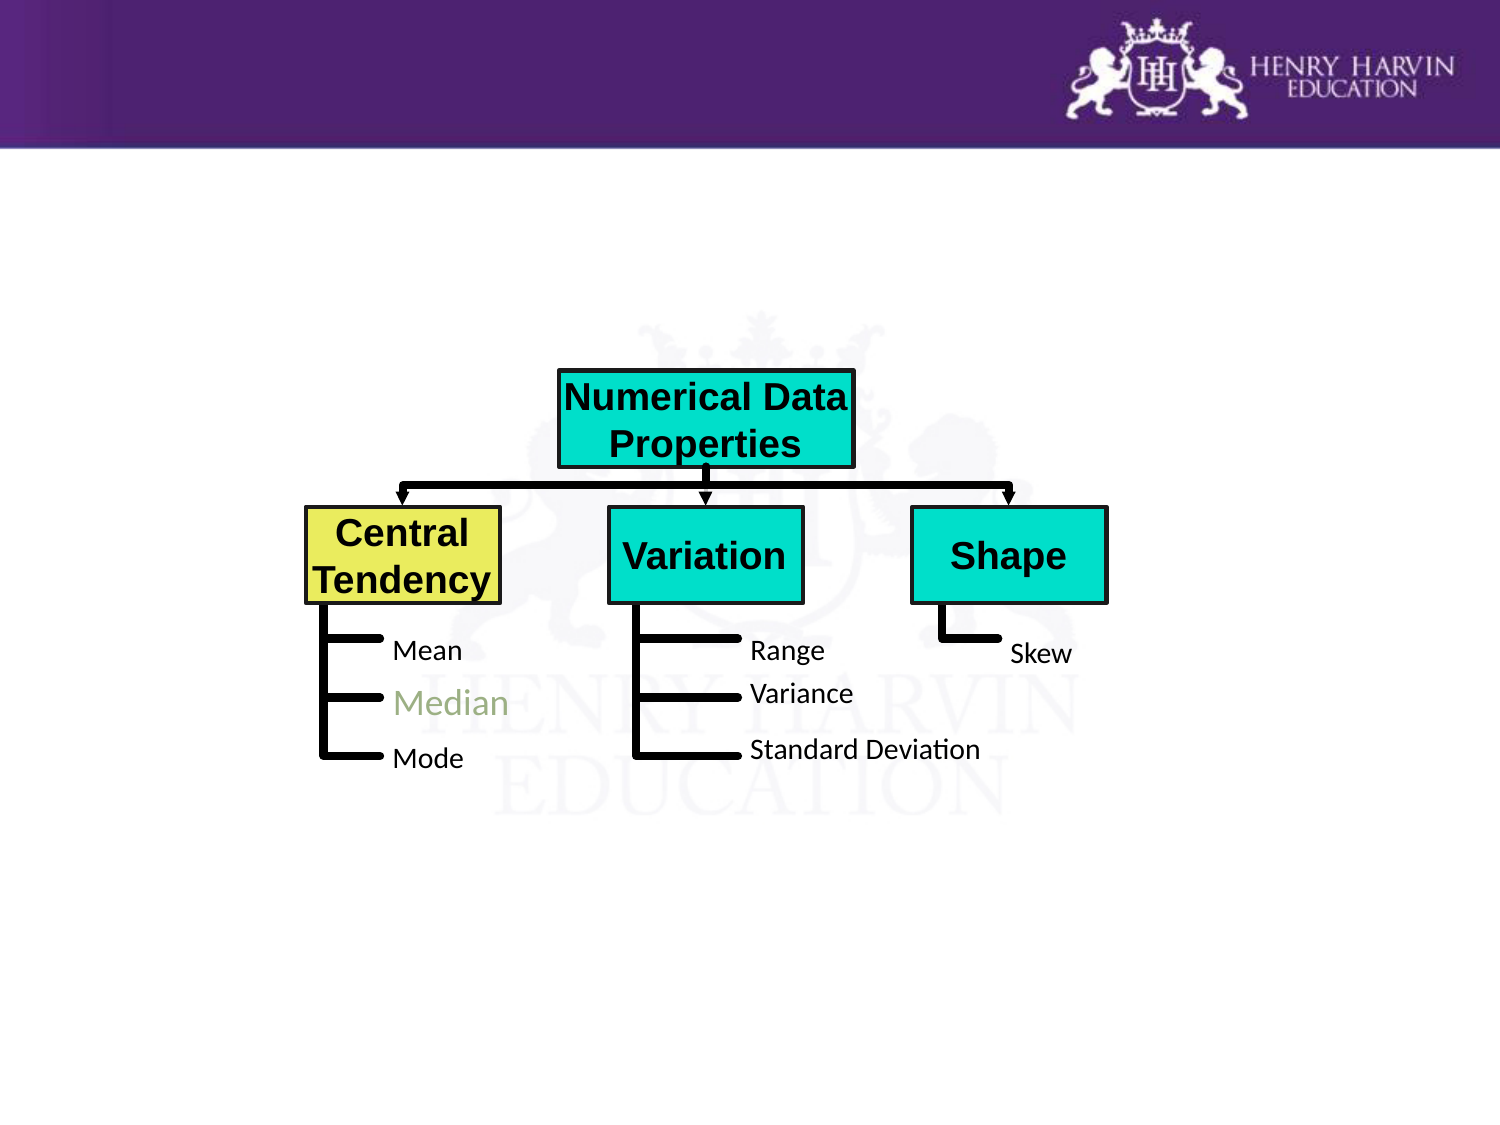

Numerical Data Properties & Measures
Numerical Data

Properties

Central

Variation
Shape
Tendency

Mean
Range

Skew

Variance
Median

Standard Deviation
Mode